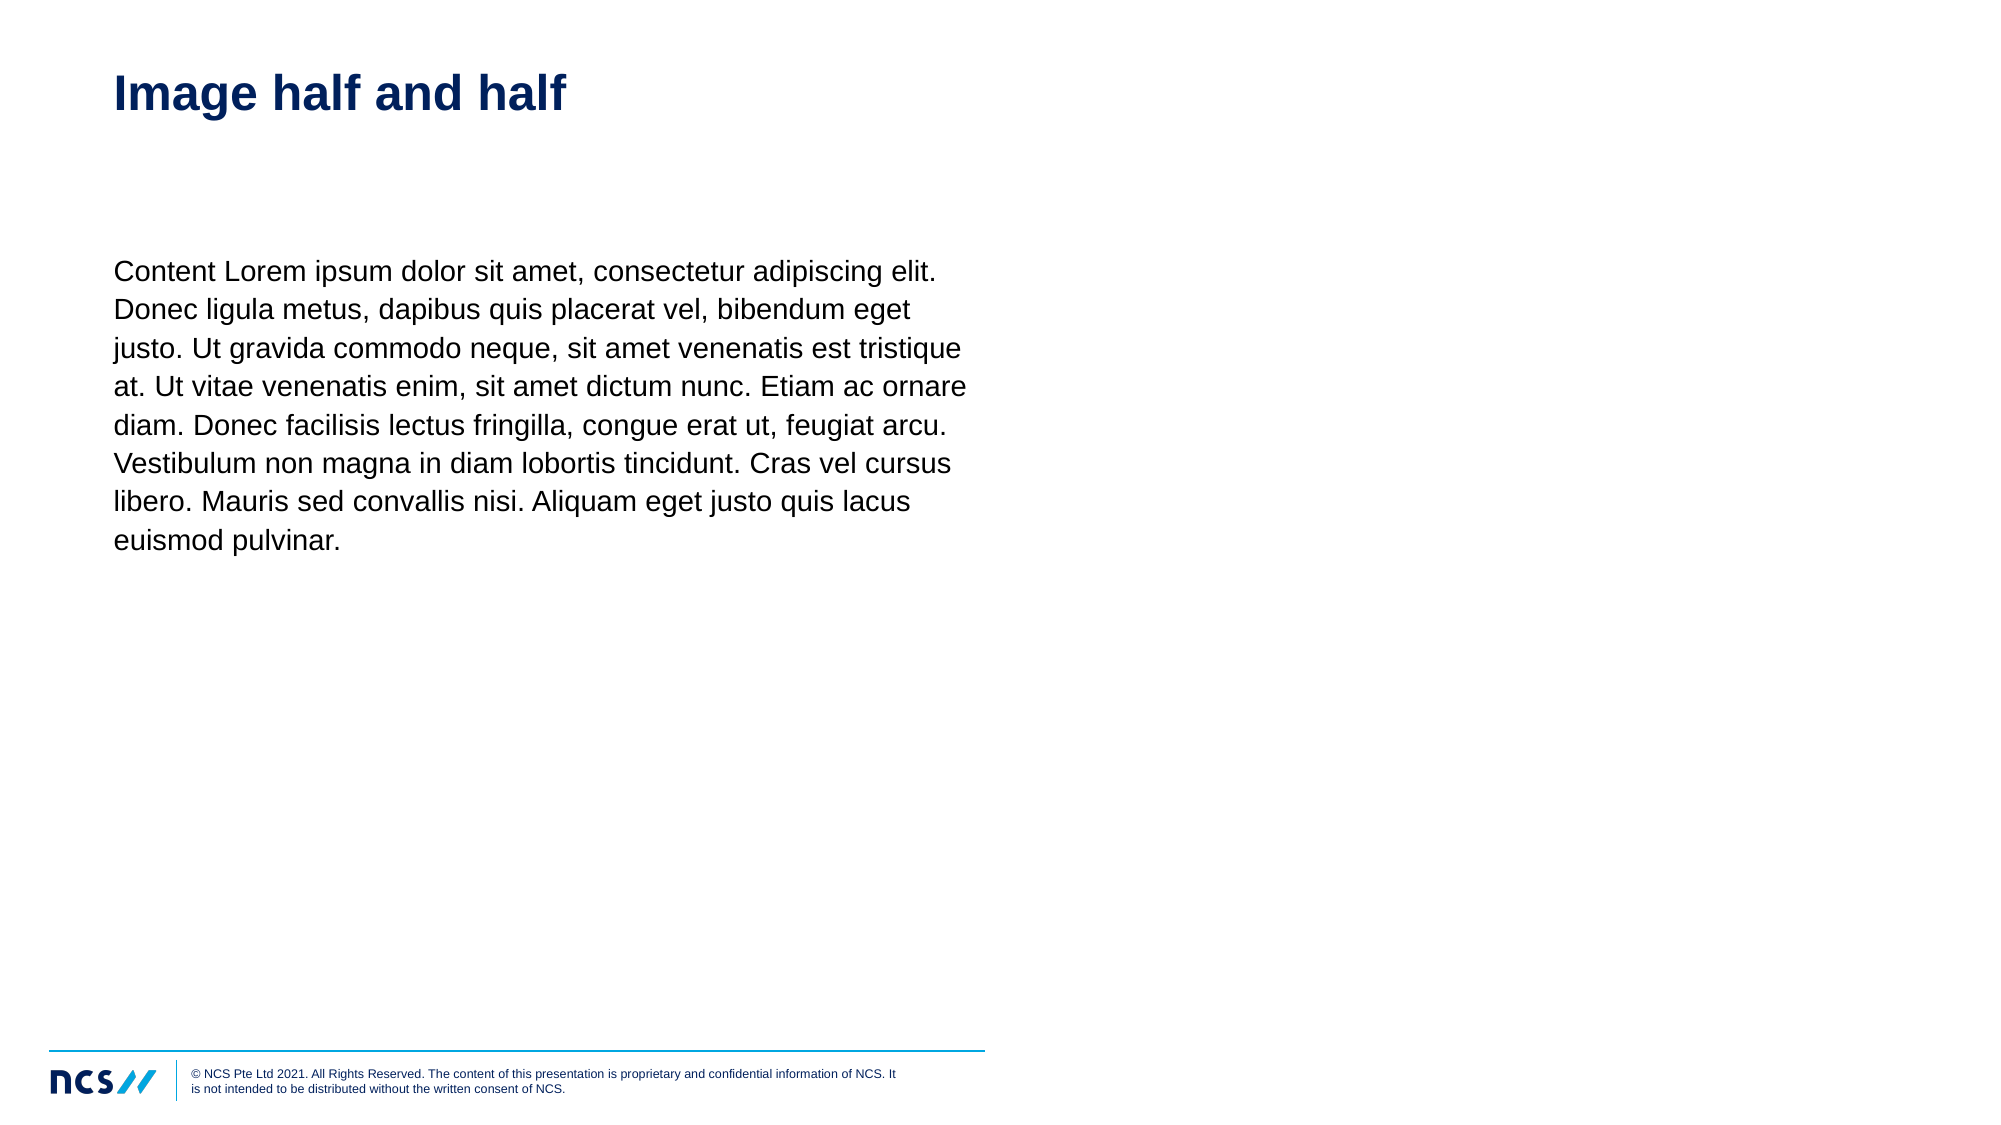

# Image half and half
Content Lorem ipsum dolor sit amet, consectetur adipiscing elit. Donec ligula metus, dapibus quis placerat vel, bibendum eget justo. Ut gravida commodo neque, sit amet venenatis est tristique at. Ut vitae venenatis enim, sit amet dictum nunc. Etiam ac ornare diam. Donec facilisis lectus fringilla, congue erat ut, feugiat arcu. Vestibulum non magna in diam lobortis tincidunt. Cras vel cursus libero. Mauris sed convallis nisi. Aliquam eget justo quis lacus euismod pulvinar.